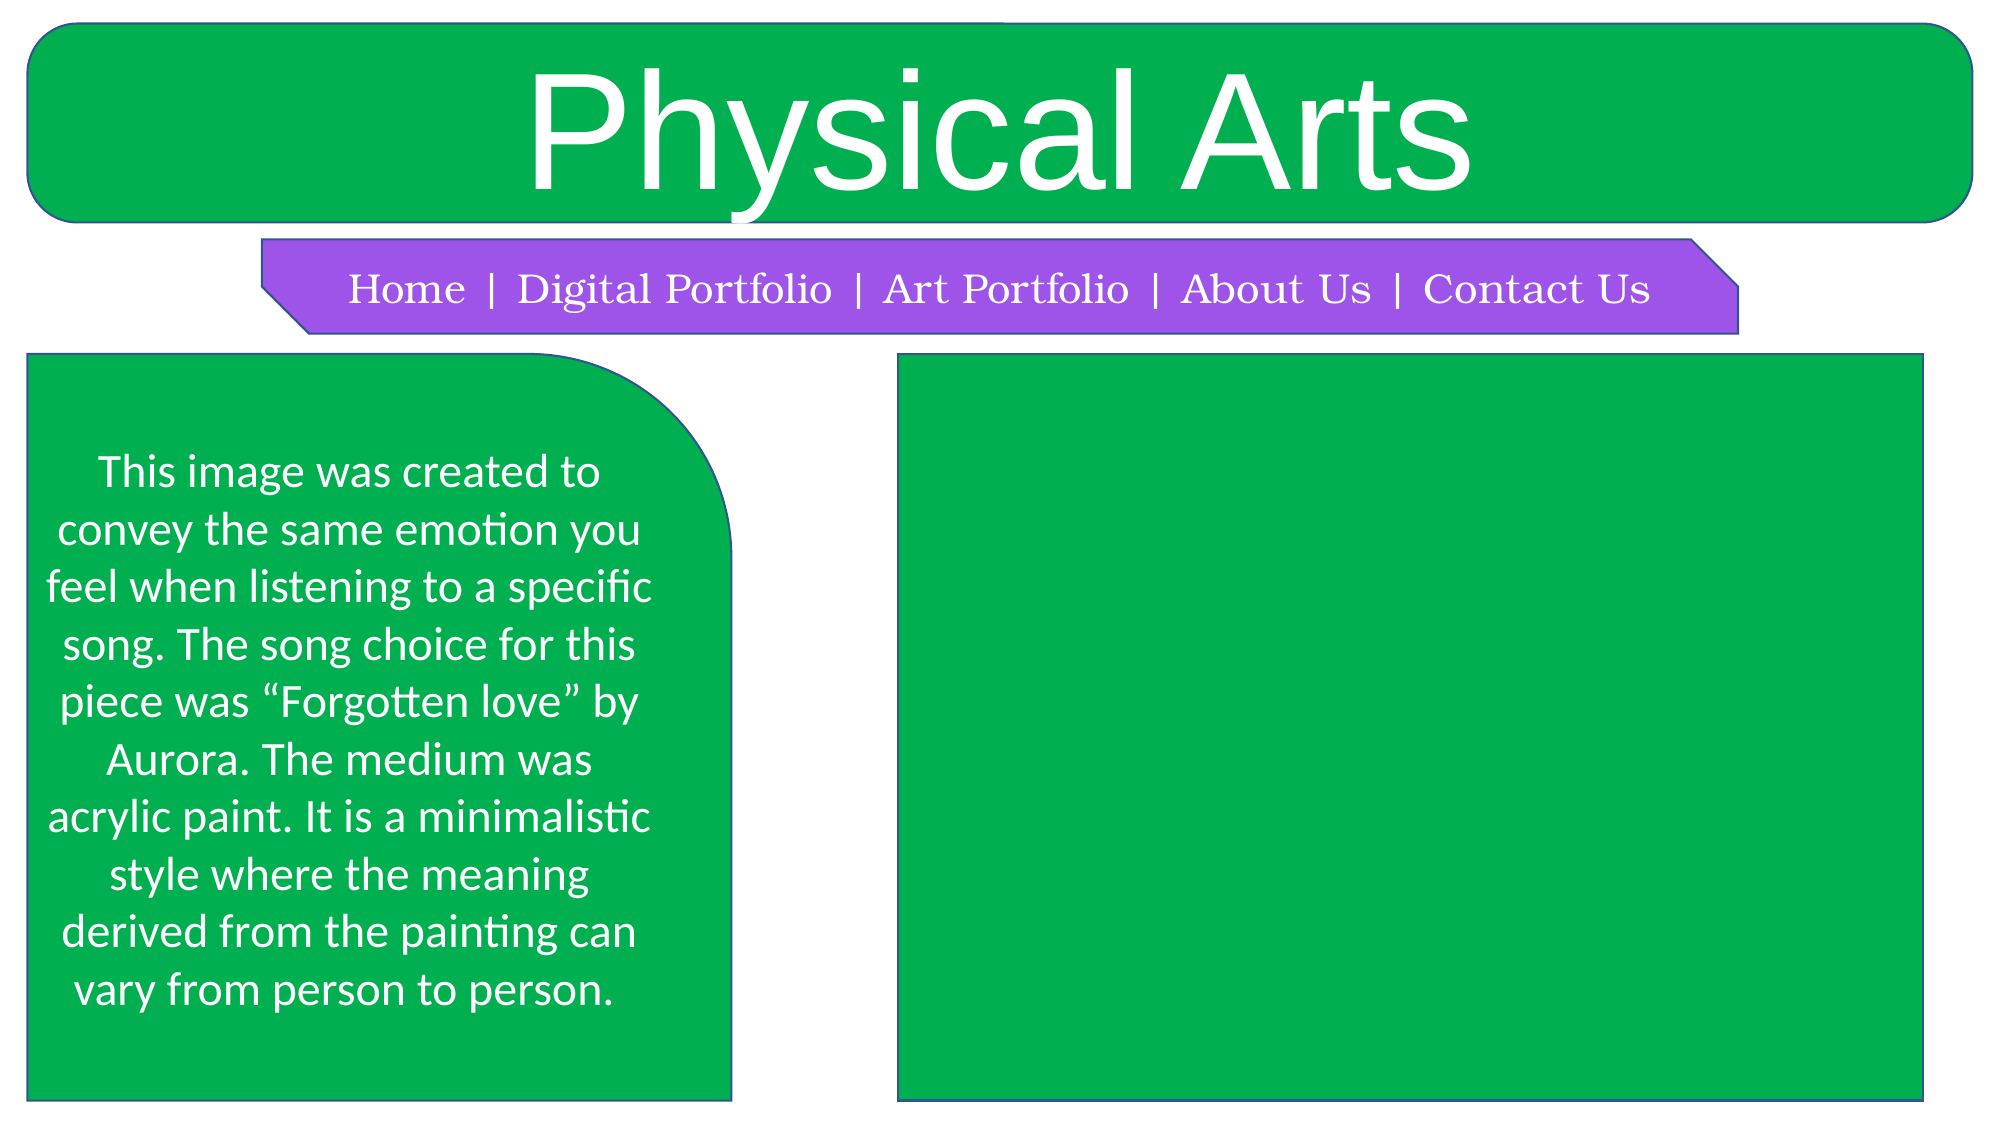

Physical Arts
Home | Digital Portfolio | Art Portfolio | About Us | Contact Us

This image was created to convey the same emotion you feel when listening to a specific song. The song choice for this piece was “Forgotten love” by Aurora. The medium was acrylic paint. It is a minimalistic style where the meaning derived from the painting can vary from person to person.